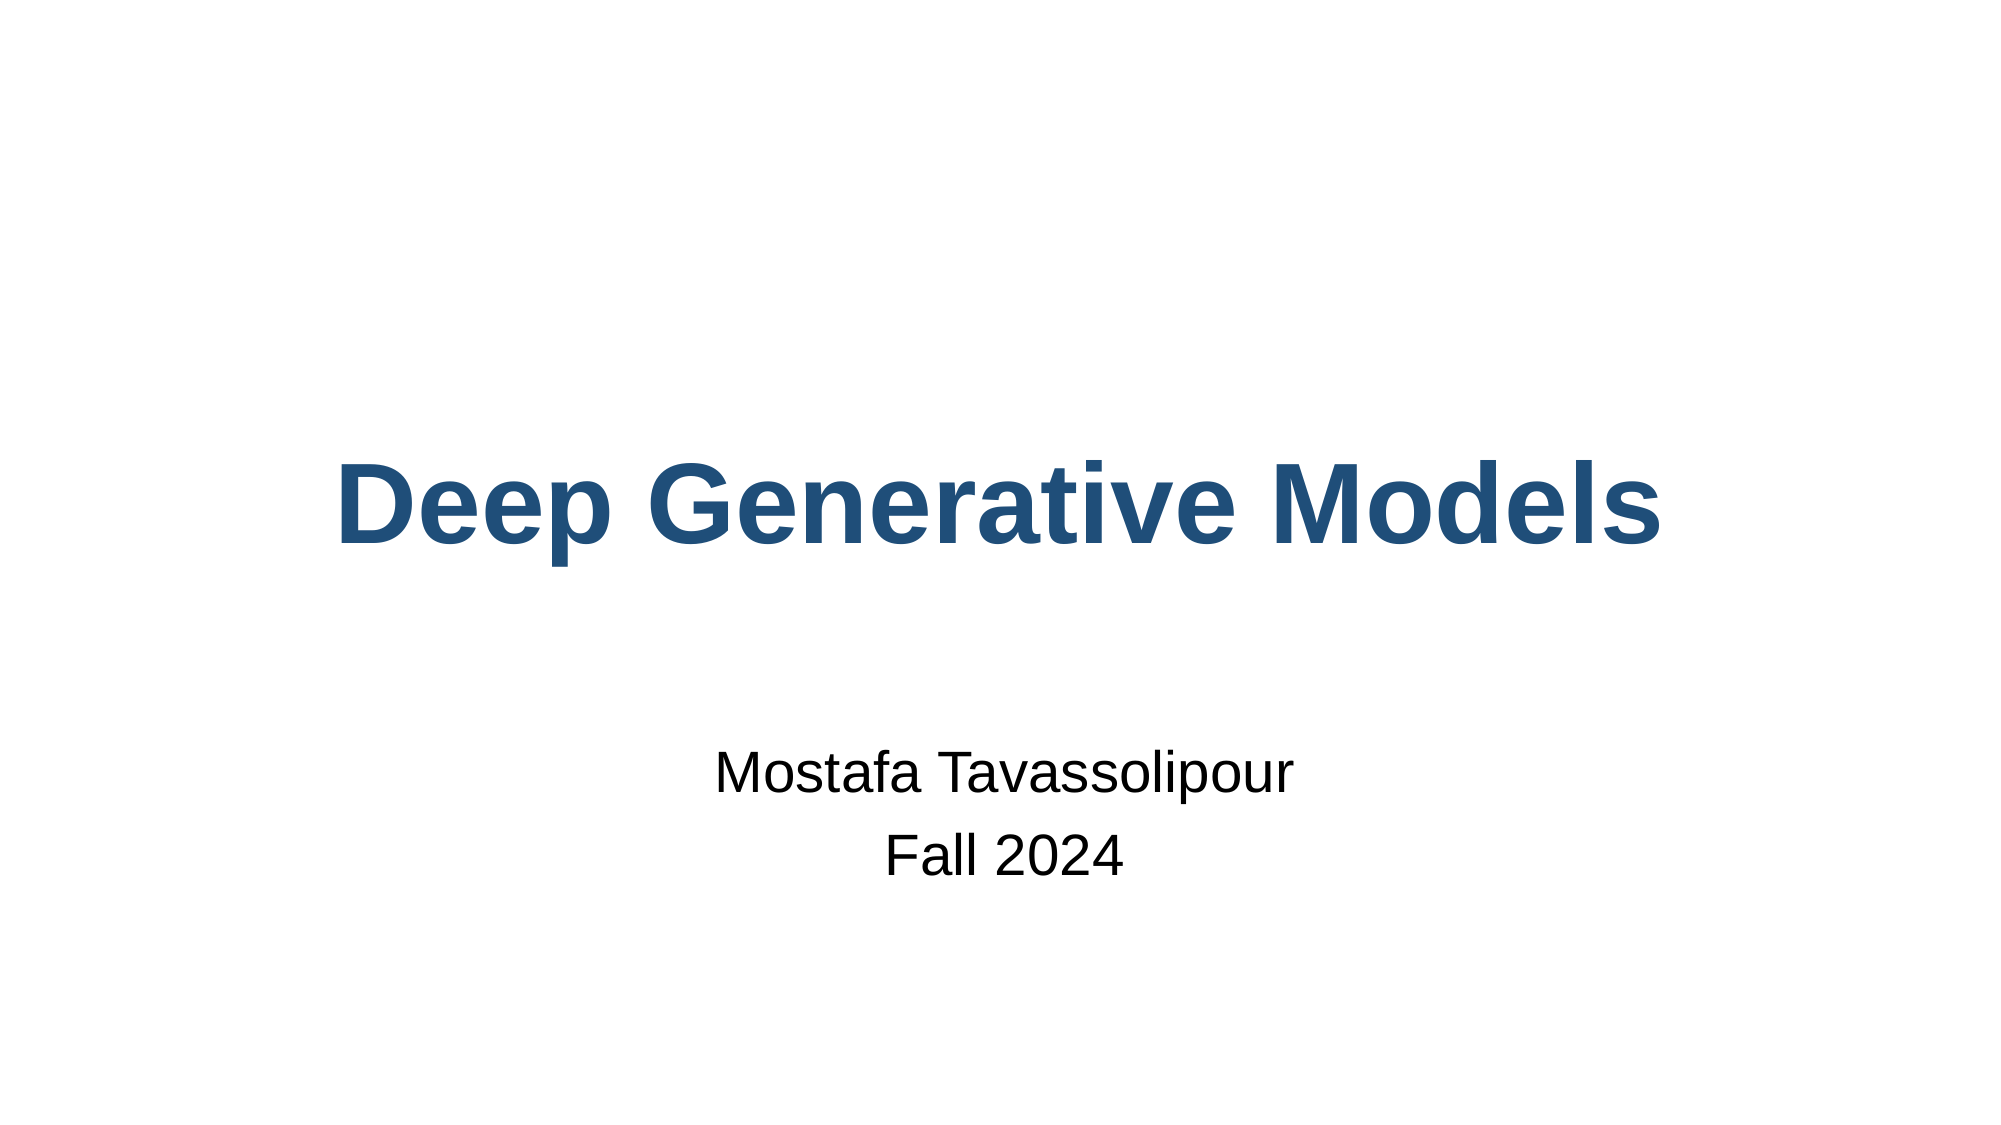

# Deep Generative Models
Mostafa Tavassolipour
Fall 2024